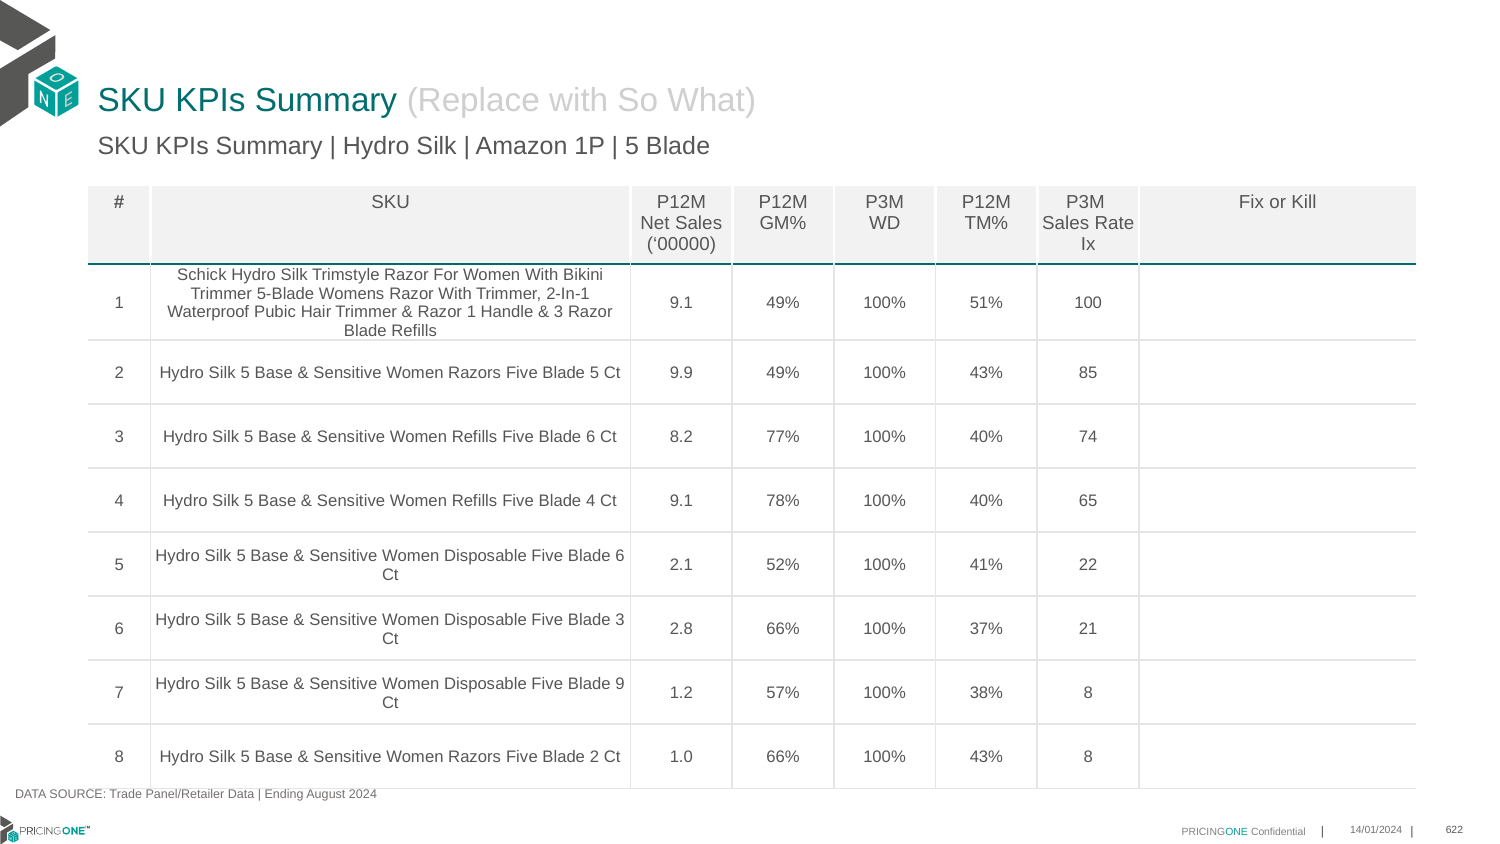

# SKU KPIs Summary (Replace with So What)
SKU KPIs Summary | Hydro Silk | Amazon 1P | 5 Blade
| # | SKU | P12M Net Sales (‘00000) | P12M GM% | P3M WD | P12M TM% | P3M Sales Rate Ix | Fix or Kill |
| --- | --- | --- | --- | --- | --- | --- | --- |
| 1 | Schick Hydro Silk Trimstyle Razor For Women With Bikini Trimmer 5-Blade Womens Razor With Trimmer, 2-In-1 Waterproof Pubic Hair Trimmer & Razor 1 Handle & 3 Razor Blade Refills | 9.1 | 49% | 100% | 51% | 100 |  |
| 2 | Hydro Silk 5 Base & Sensitive Women Razors Five Blade 5 Ct | 9.9 | 49% | 100% | 43% | 85 |  |
| 3 | Hydro Silk 5 Base & Sensitive Women Refills Five Blade 6 Ct | 8.2 | 77% | 100% | 40% | 74 |  |
| 4 | Hydro Silk 5 Base & Sensitive Women Refills Five Blade 4 Ct | 9.1 | 78% | 100% | 40% | 65 |  |
| 5 | Hydro Silk 5 Base & Sensitive Women Disposable Five Blade 6 Ct | 2.1 | 52% | 100% | 41% | 22 |  |
| 6 | Hydro Silk 5 Base & Sensitive Women Disposable Five Blade 3 Ct | 2.8 | 66% | 100% | 37% | 21 |  |
| 7 | Hydro Silk 5 Base & Sensitive Women Disposable Five Blade 9 Ct | 1.2 | 57% | 100% | 38% | 8 |  |
| 8 | Hydro Silk 5 Base & Sensitive Women Razors Five Blade 2 Ct | 1.0 | 66% | 100% | 43% | 8 |  |
DATA SOURCE: Trade Panel/Retailer Data | Ending August 2024

14/01/2024
622